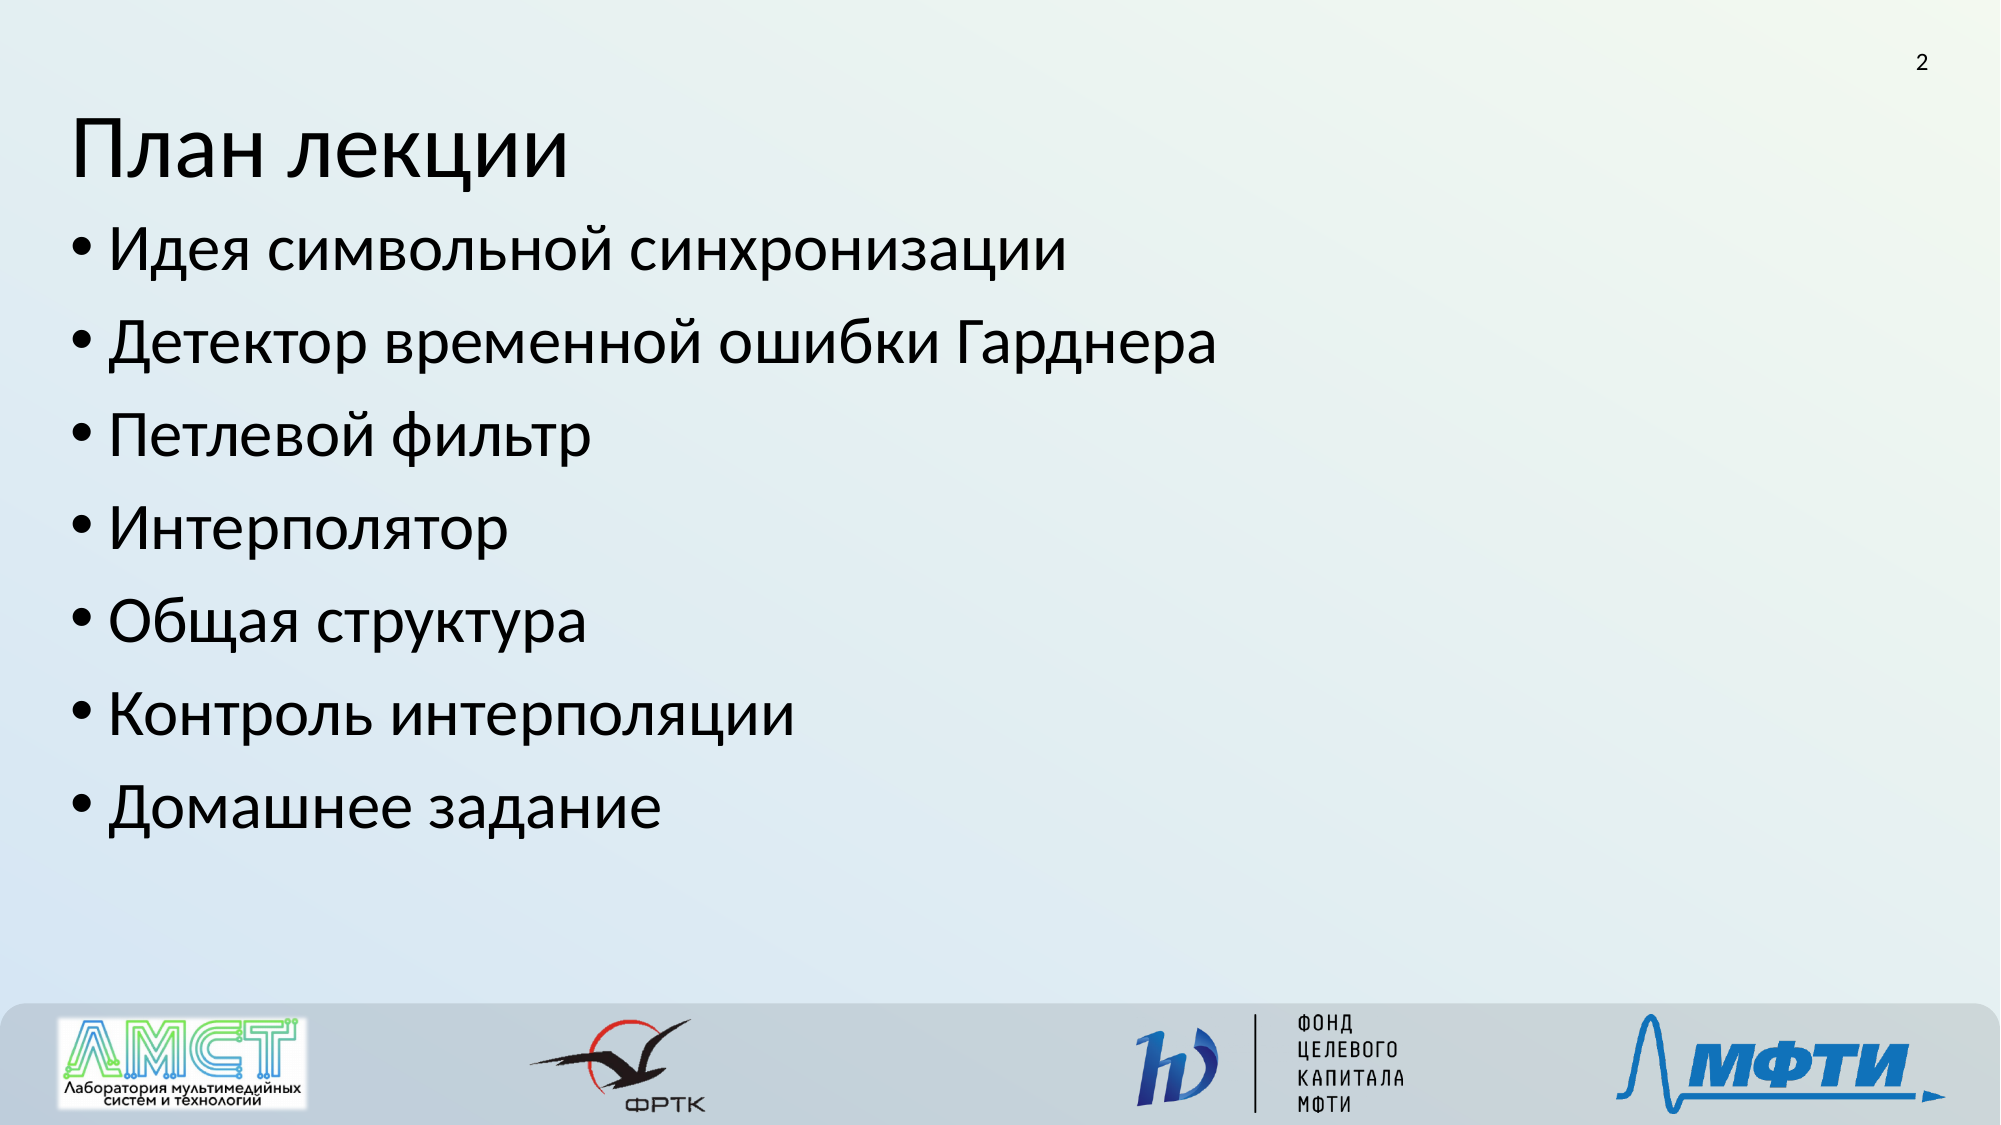

2
План лекции
Идея символьной синхронизации
Детектор временной ошибки Гарднера
Петлевой фильтр
Интерполятор
Общая структура
Контроль интерполяции
Домашнее задание